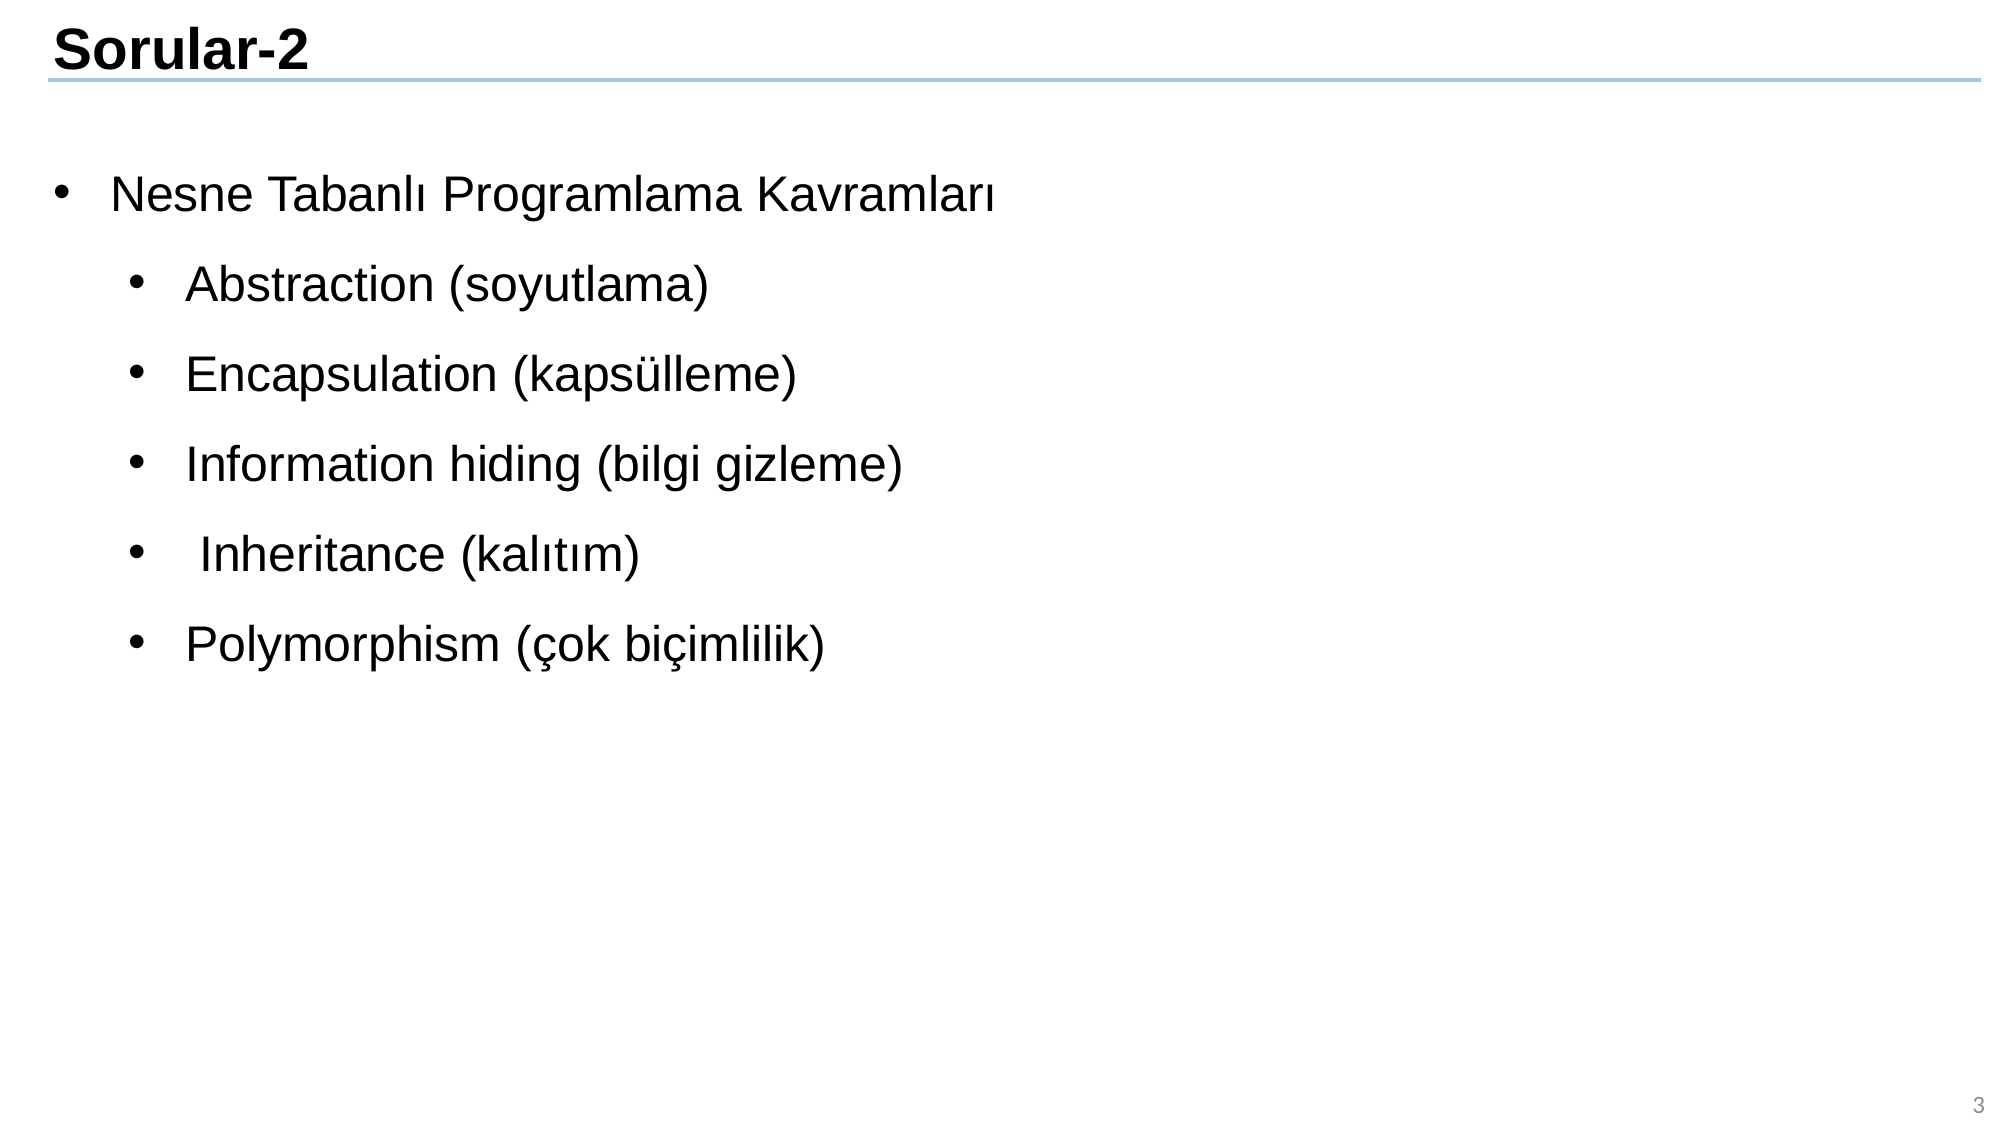

Sorular-2
Nesne Tabanlı Programlama Kavramları
Abstraction (soyutlama)
Encapsulation (kapsülleme)
Information hiding (bilgi gizleme)
 Inheritance (kalıtım)
Polymorphism (çok biçimlilik)

3